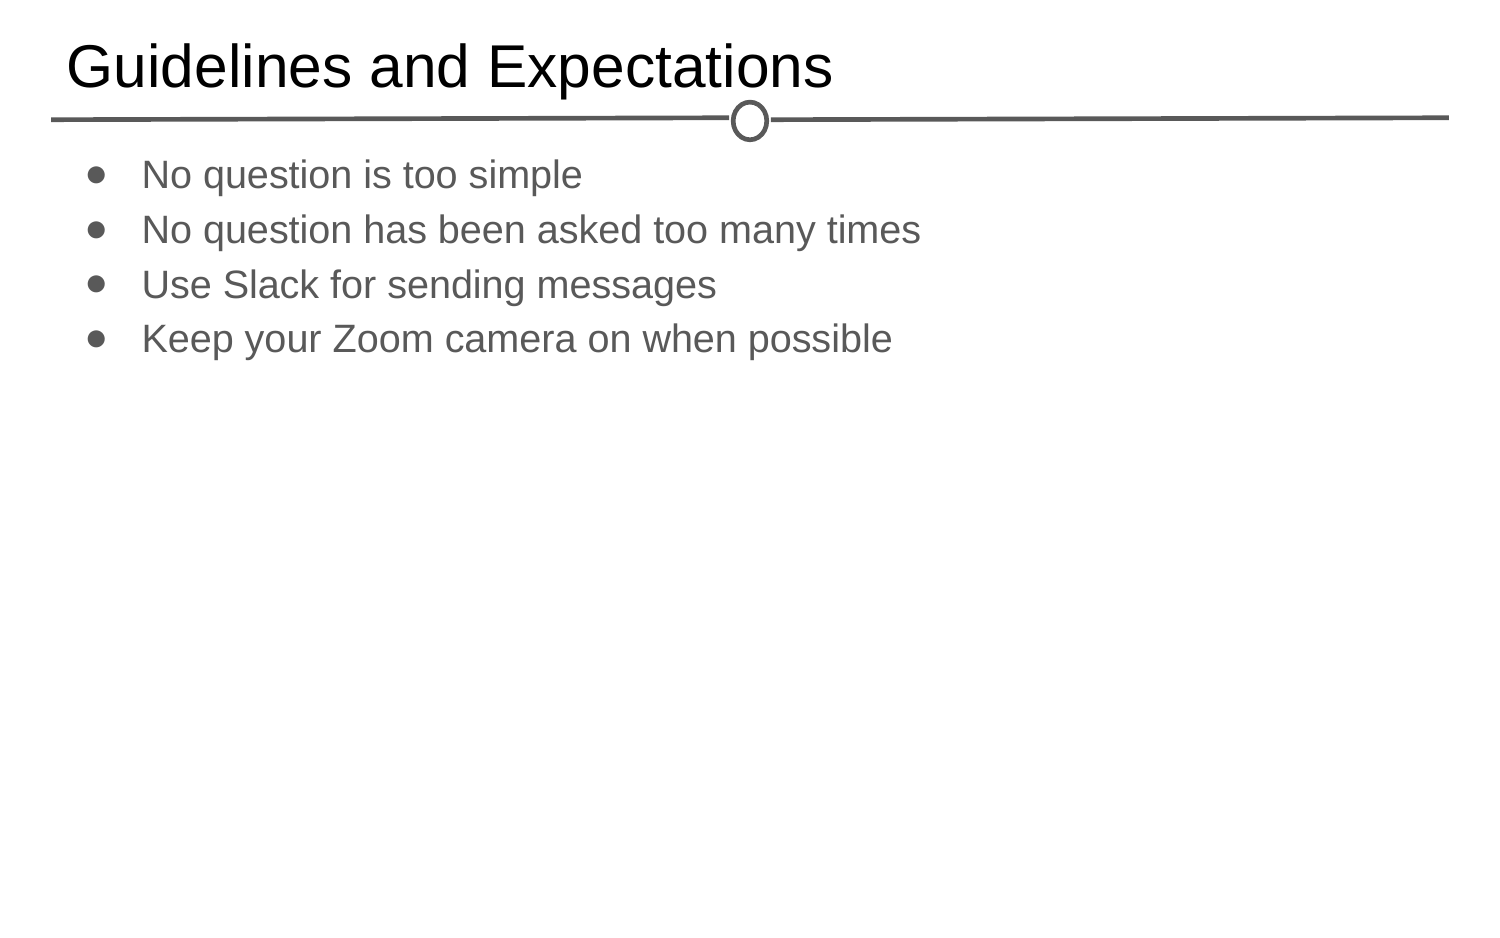

# Guidelines and Expectations
No question is too simple
No question has been asked too many times
Use Slack for sending messages
Keep your Zoom camera on when possible